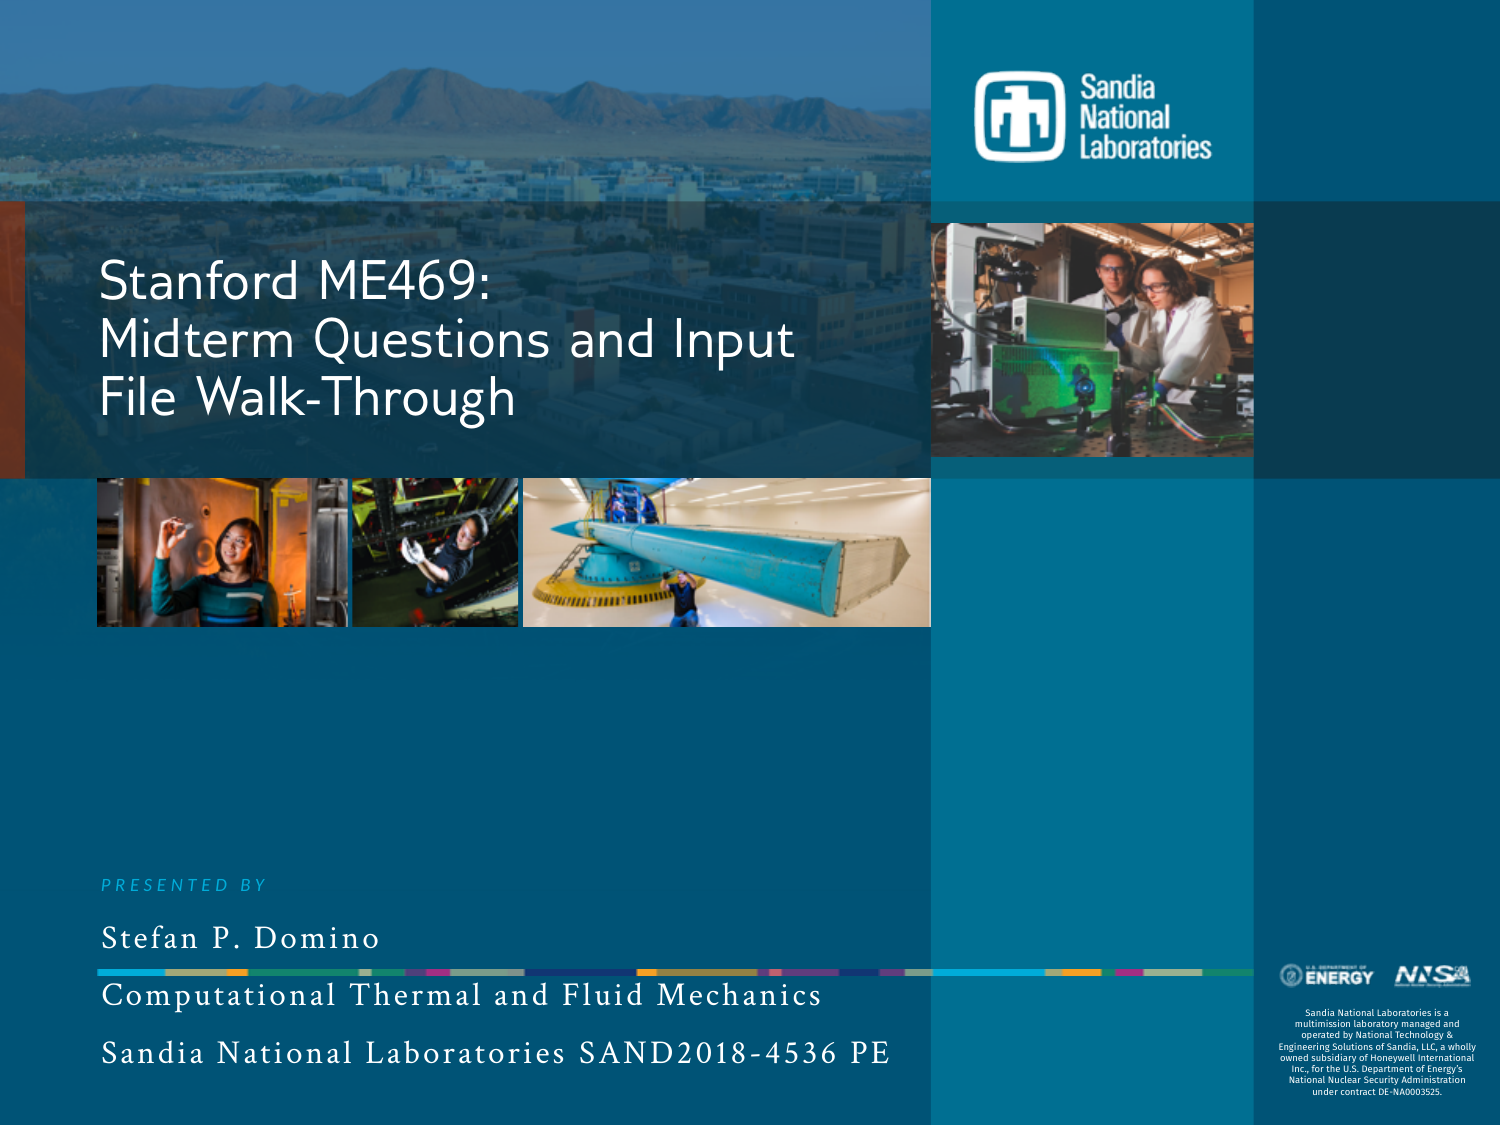

# Stanford ME469: Midterm Questions and Input File Walk-Through
Stefan P. Domino
Computational Thermal and Fluid Mechanics
Sandia National Laboratories SAND2018-4536 PE
1